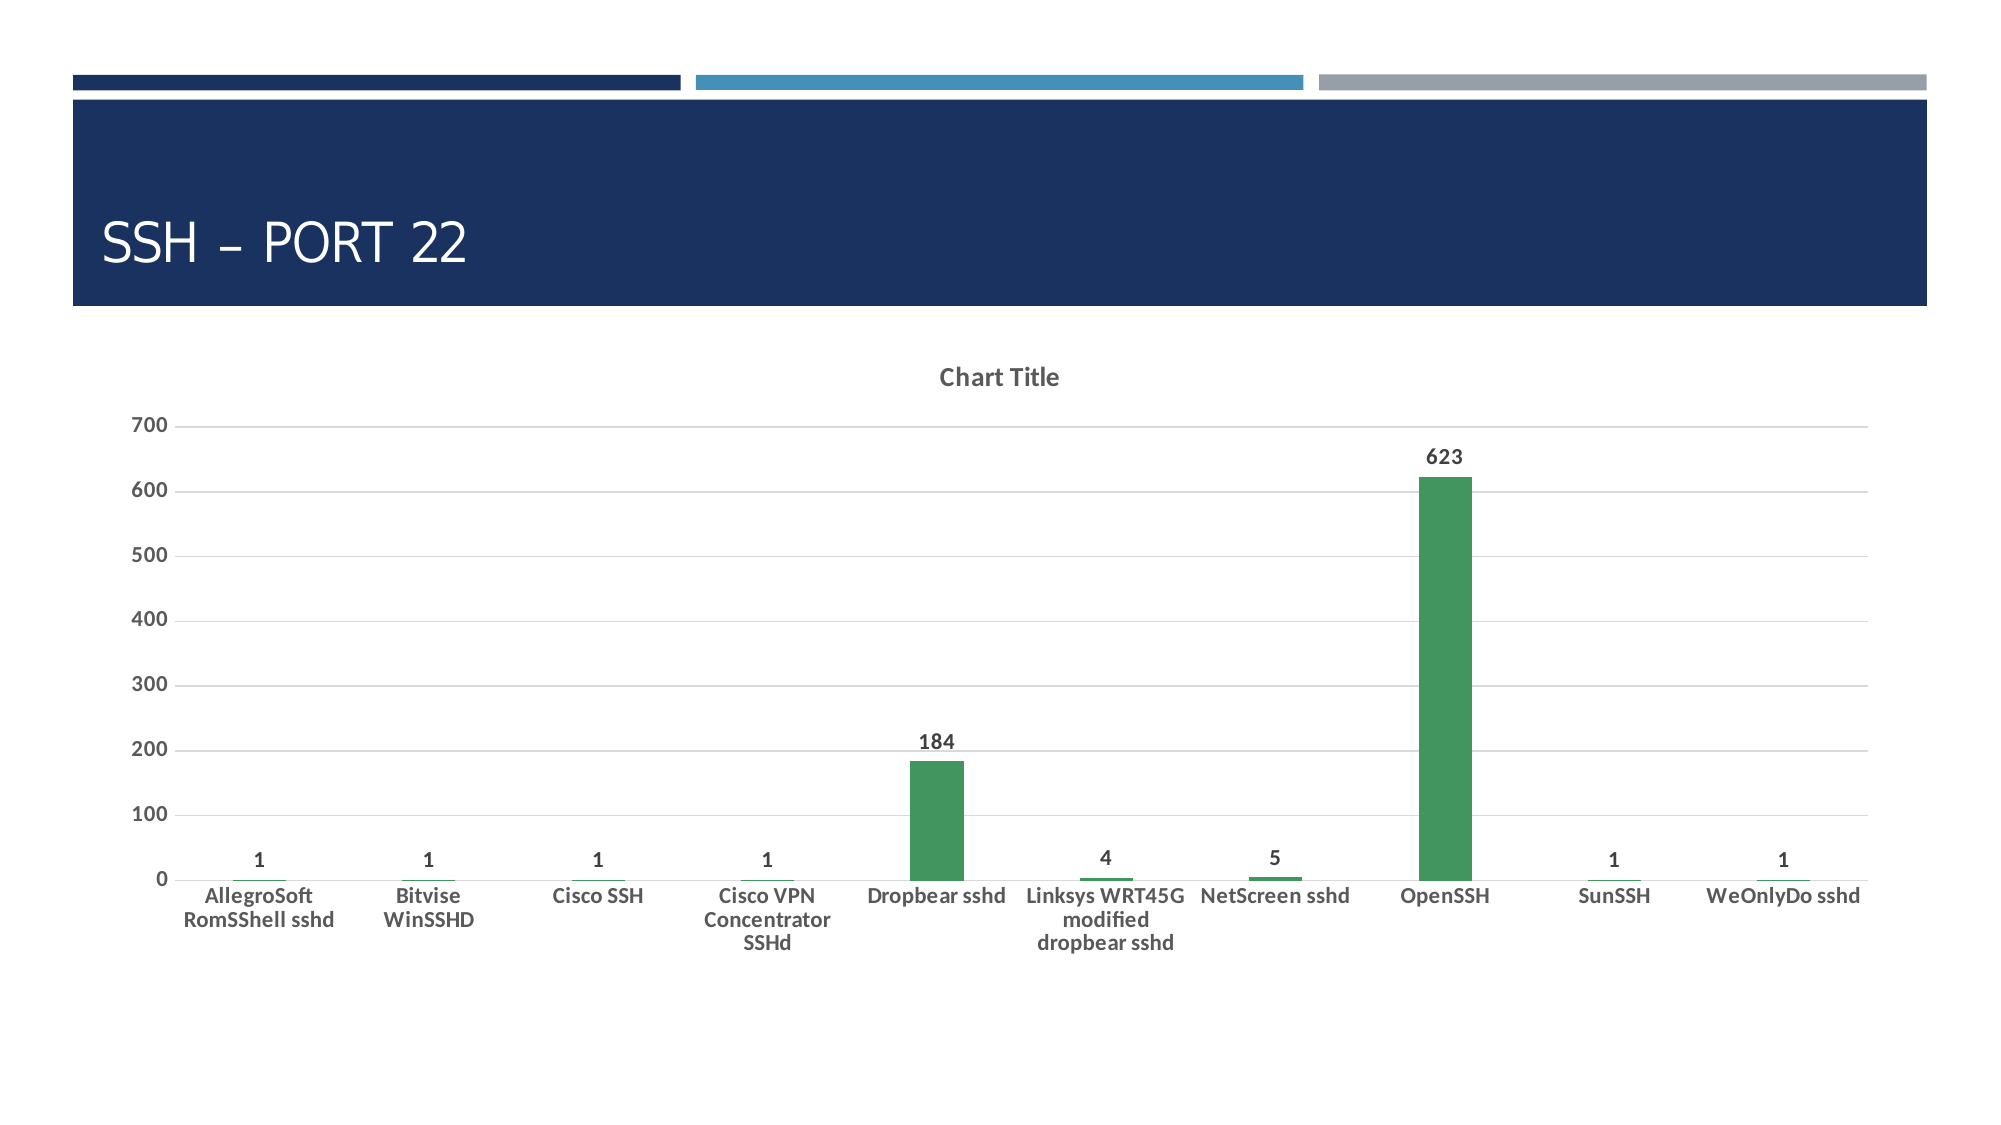

# SSH – Port 22

### Chart:

| Category |  |
|---|---|
| AllegroSoft RomSShell sshd | 1.0 |
| Bitvise WinSSHD | 1.0 |
| Cisco SSH | 1.0 |
| Cisco VPN Concentrator SSHd | 1.0 |
| Dropbear sshd | 184.0 |
| Linksys WRT45G modified dropbear sshd | 4.0 |
| NetScreen sshd | 5.0 |
| OpenSSH | 623.0 |
| SunSSH | 1.0 |
| WeOnlyDo sshd | 1.0 |